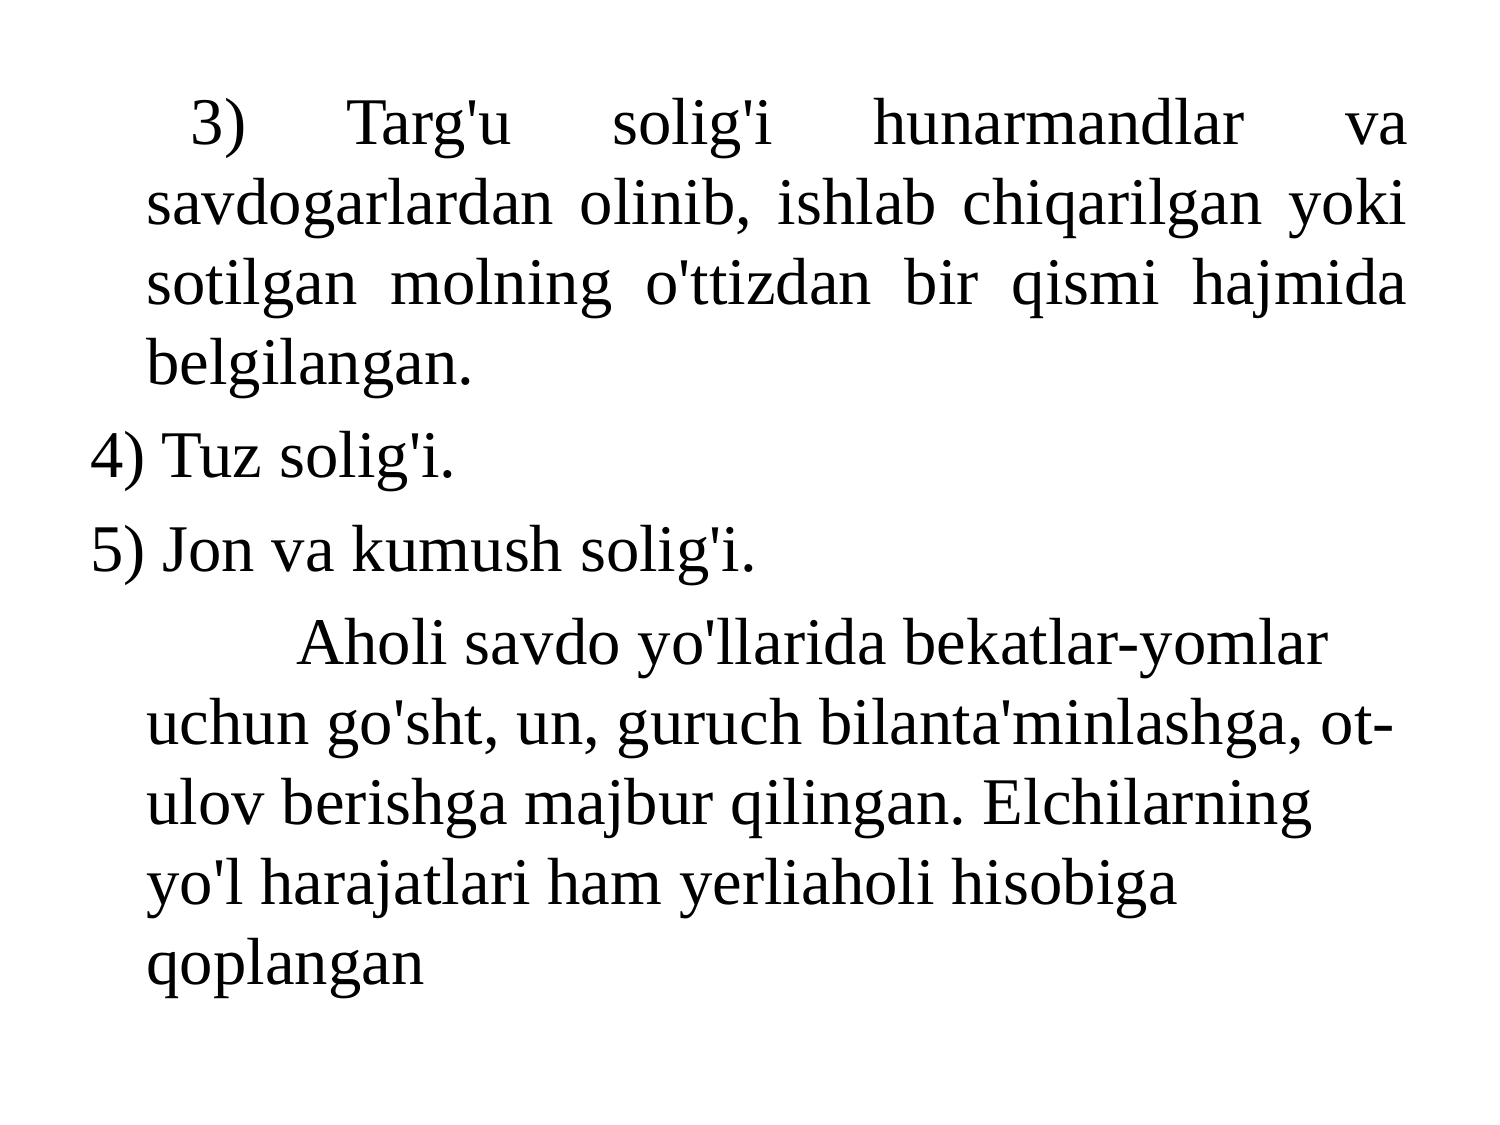

3) Targ'u solig'i hunarmandlar va savdogarlardan olinib, ishlab chiqarilgan yoki sotilgan molning o'ttizdan bir qismi hajmida belgilangan.
4) Tuz solig'i.
5) Jon va kumush solig'i.
		Aholi savdo yo'llarida bekatlar-yomlar uchun go'sht, un, guruch bilanta'minlashga, ot-ulov berishga majbur qilingan. Elchilarning yo'l harajatlari ham yerliaholi hisobiga qoplangan